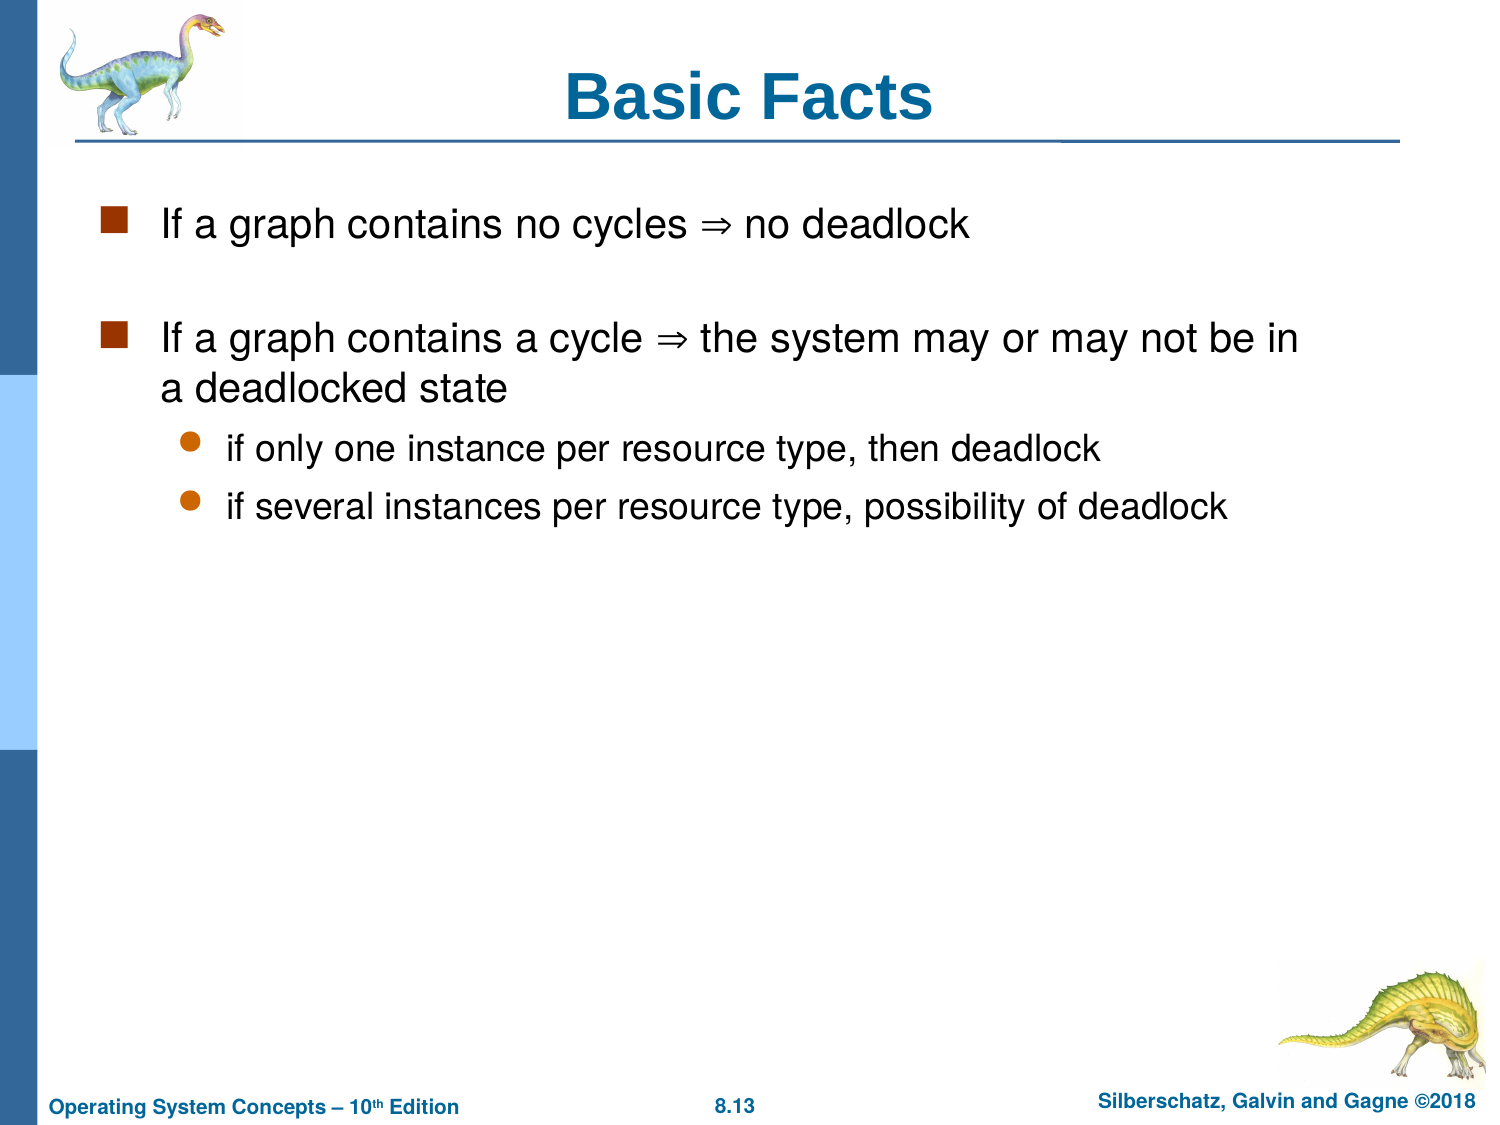

# Basic Facts
If a graph contains no cycles ⇒ no deadlock
If a graph contains a cycle ⇒ the system may or may not be in a deadlocked state
if only one instance per resource type, then deadlock
if several instances per resource type, possibility of deadlock